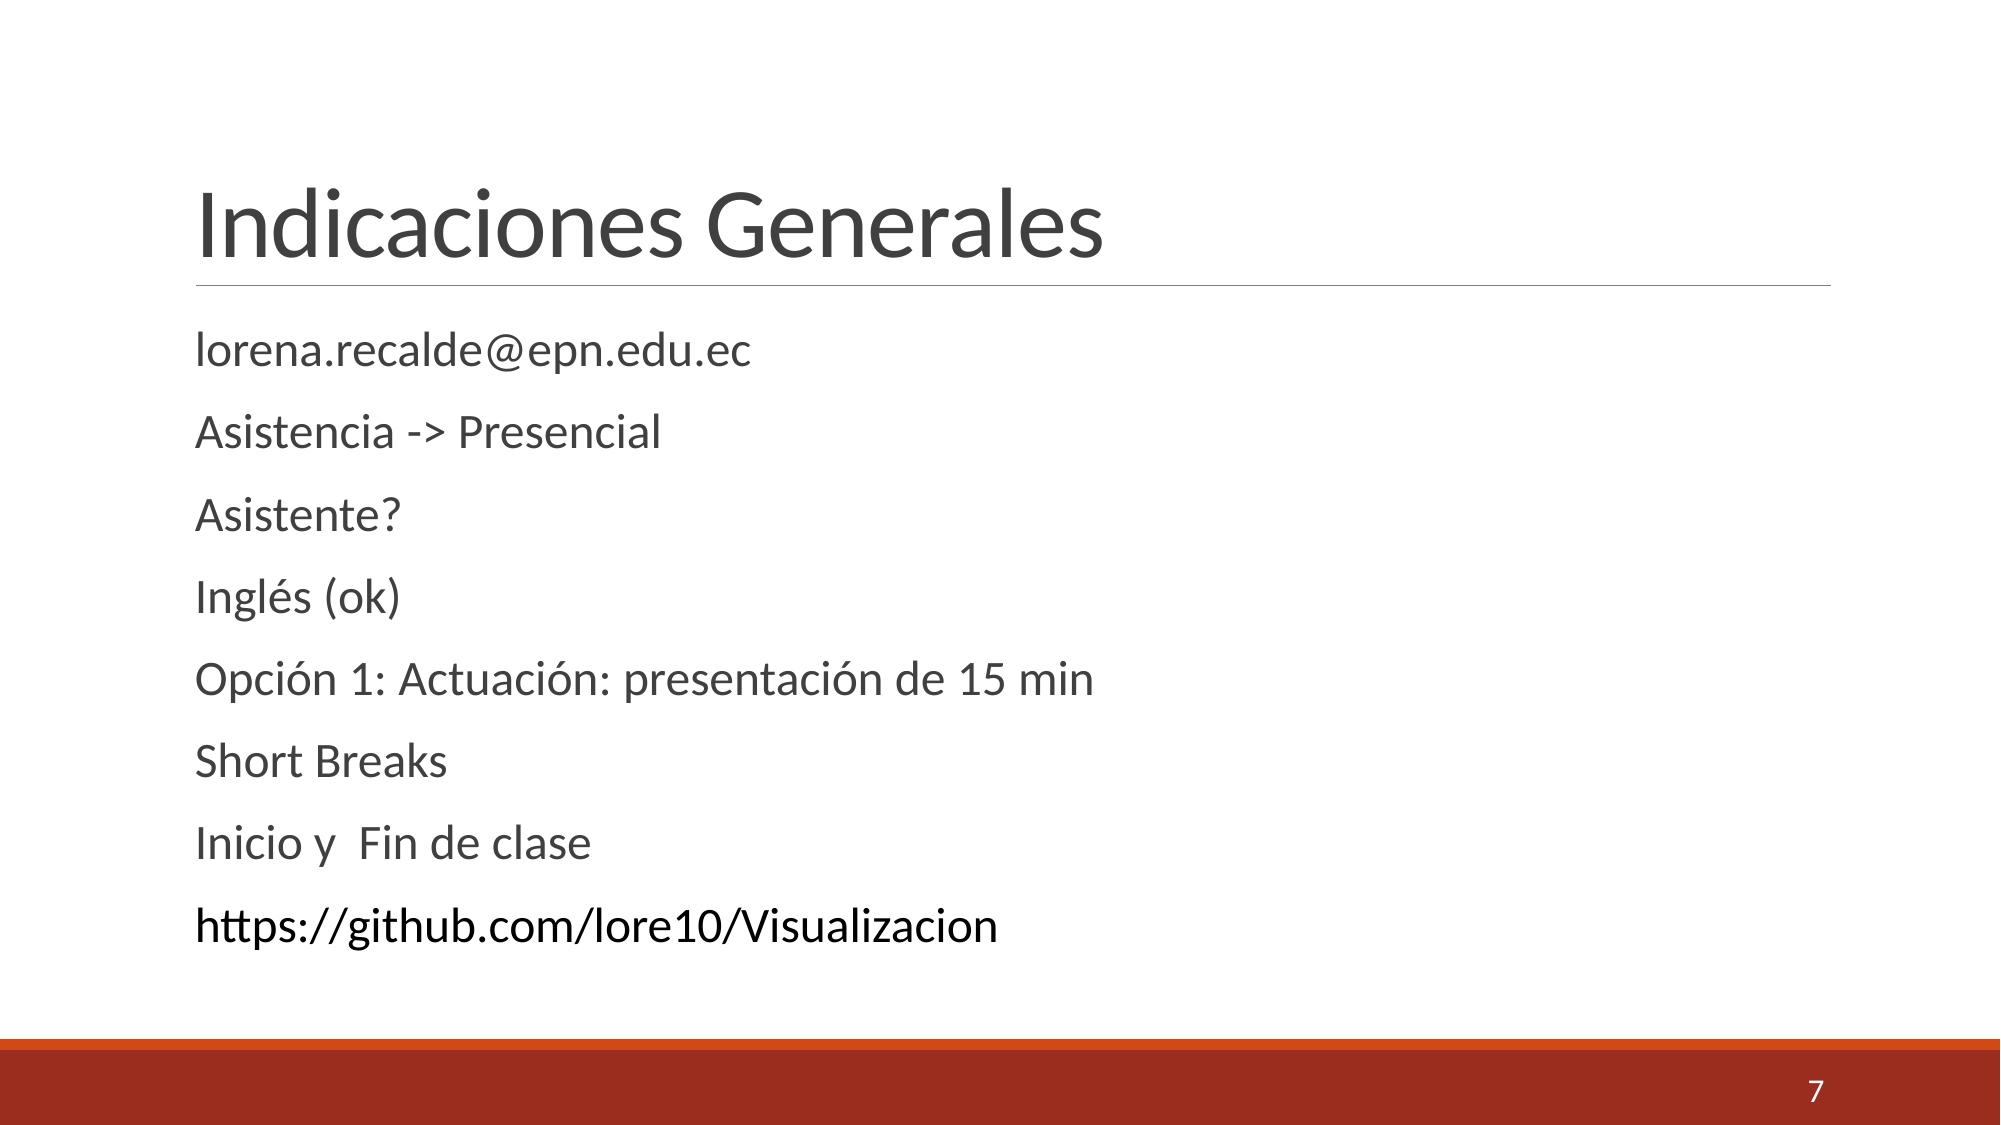

# Indicaciones Generales
lorena.recalde@epn.edu.ec
Asistencia -> Presencial
Asistente?
Inglés (ok)
Opción 1: Actuación: presentación de 15 min
Short Breaks
Inicio y  Fin de clase
https://github.com/lore10/Visualizacion
7